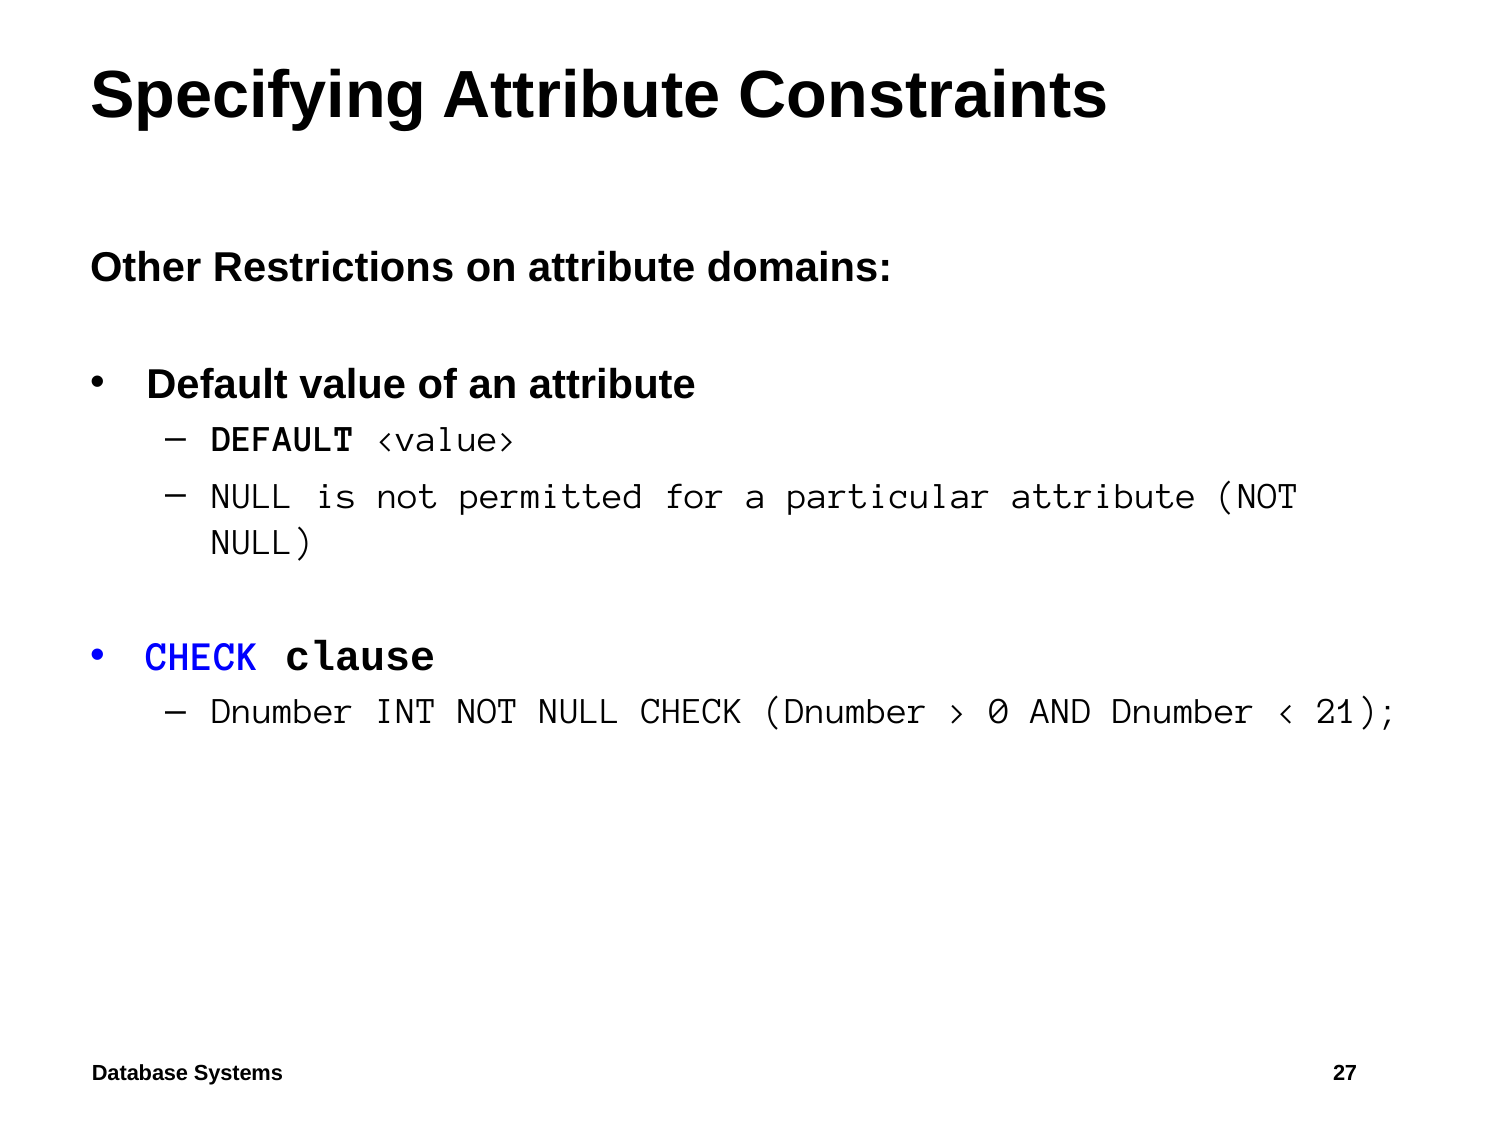

# Specifying Attribute Constraints
Other Restrictions on attribute domains:

Default value of an attribute
DEFAULT <value>
NULL is not permitted for a particular attribute (NOT NULL)

CHECK clause
Dnumber INT NOT NULL CHECK (Dnumber > 0 AND Dnumber < 21);